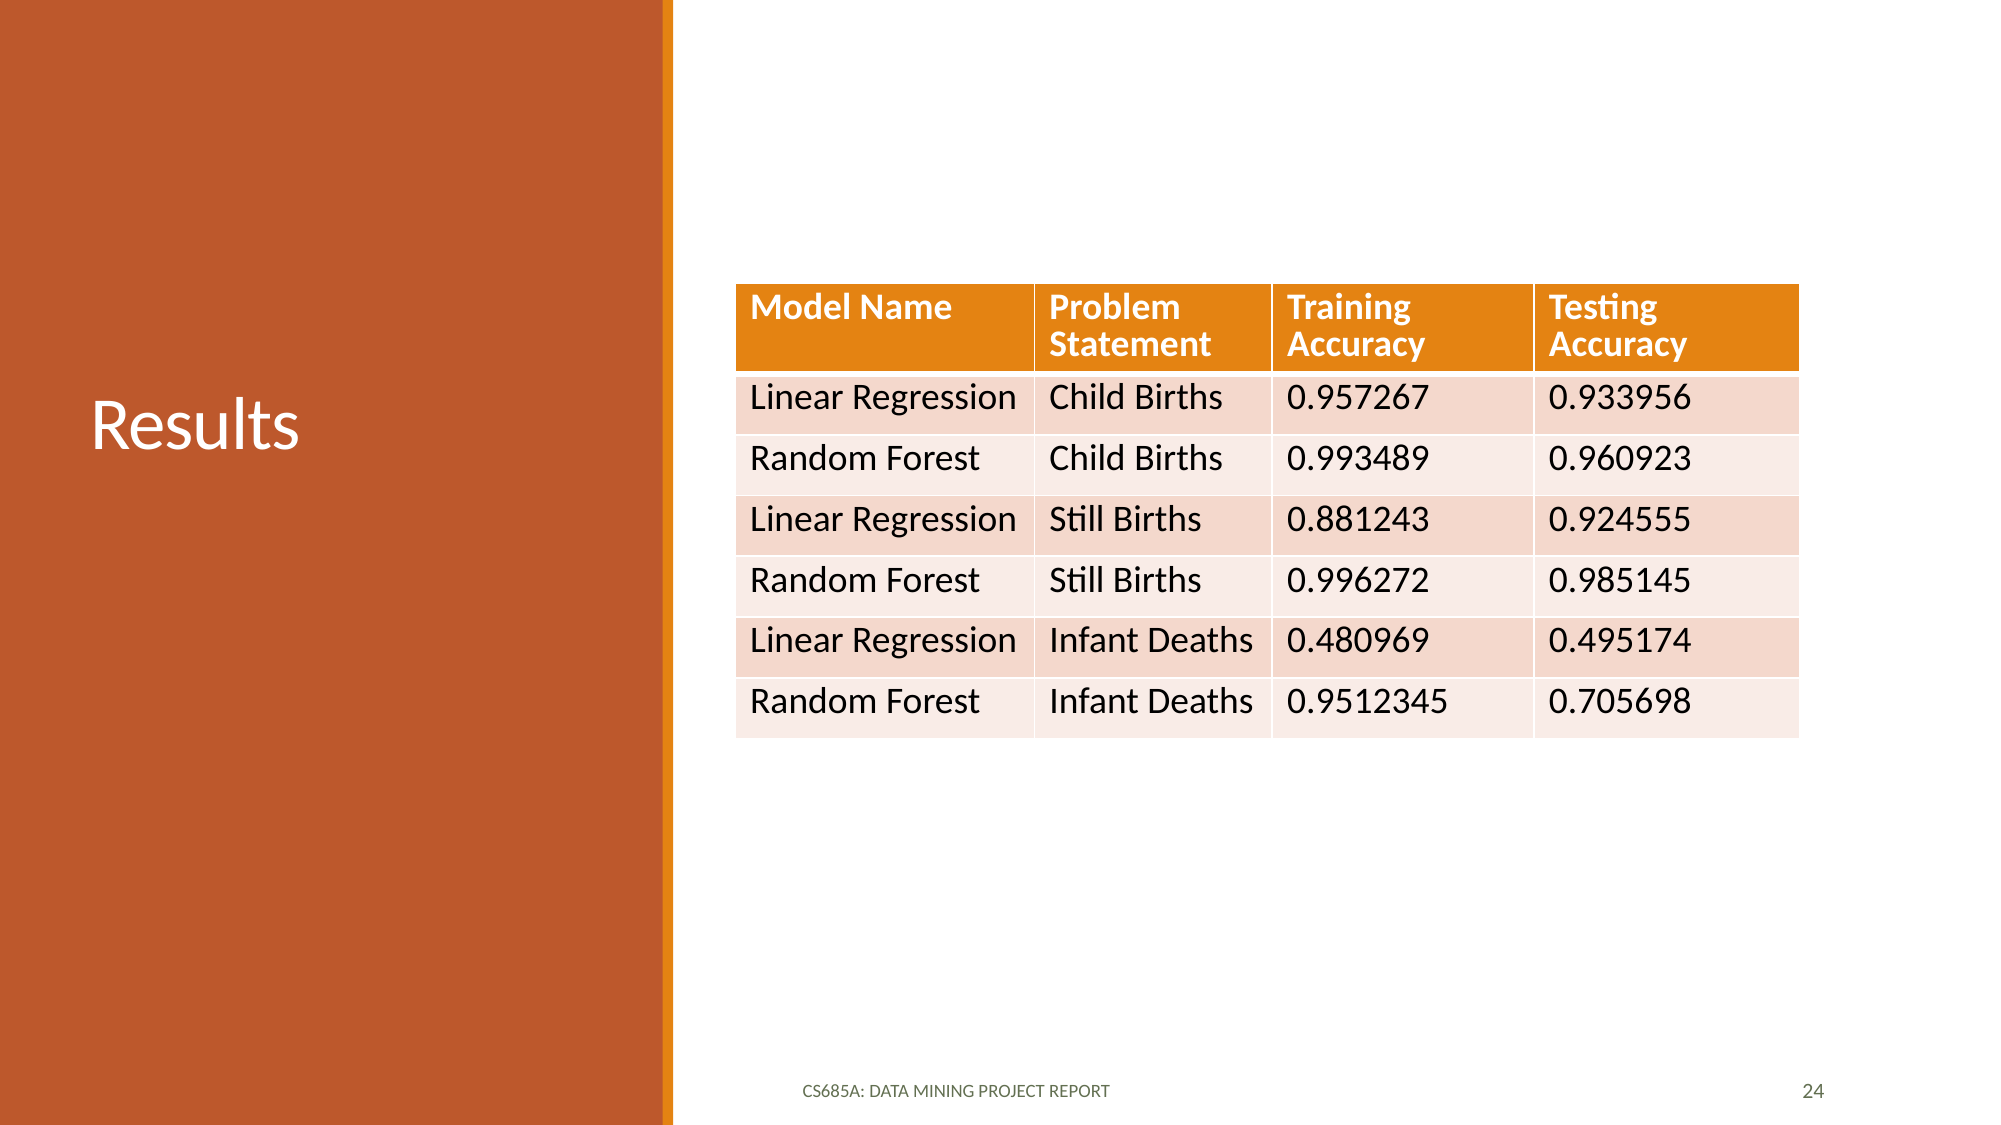

# Results
| Model Name | Problem Statement | Training Accuracy | Testing Accuracy |
| --- | --- | --- | --- |
| Linear Regression | Child Births | 0.957267 | 0.933956 |
| Random Forest | Child Births | 0.993489 | 0.960923 |
| Linear Regression | Still Births | 0.881243 | 0.924555 |
| Random Forest | Still Births | 0.996272 | 0.985145 |
| Linear Regression | Infant Deaths | 0.480969 | 0.495174 |
| Random Forest | Infant Deaths | 0.9512345 | 0.705698 |

CS685A: Data Mining Project Report
24